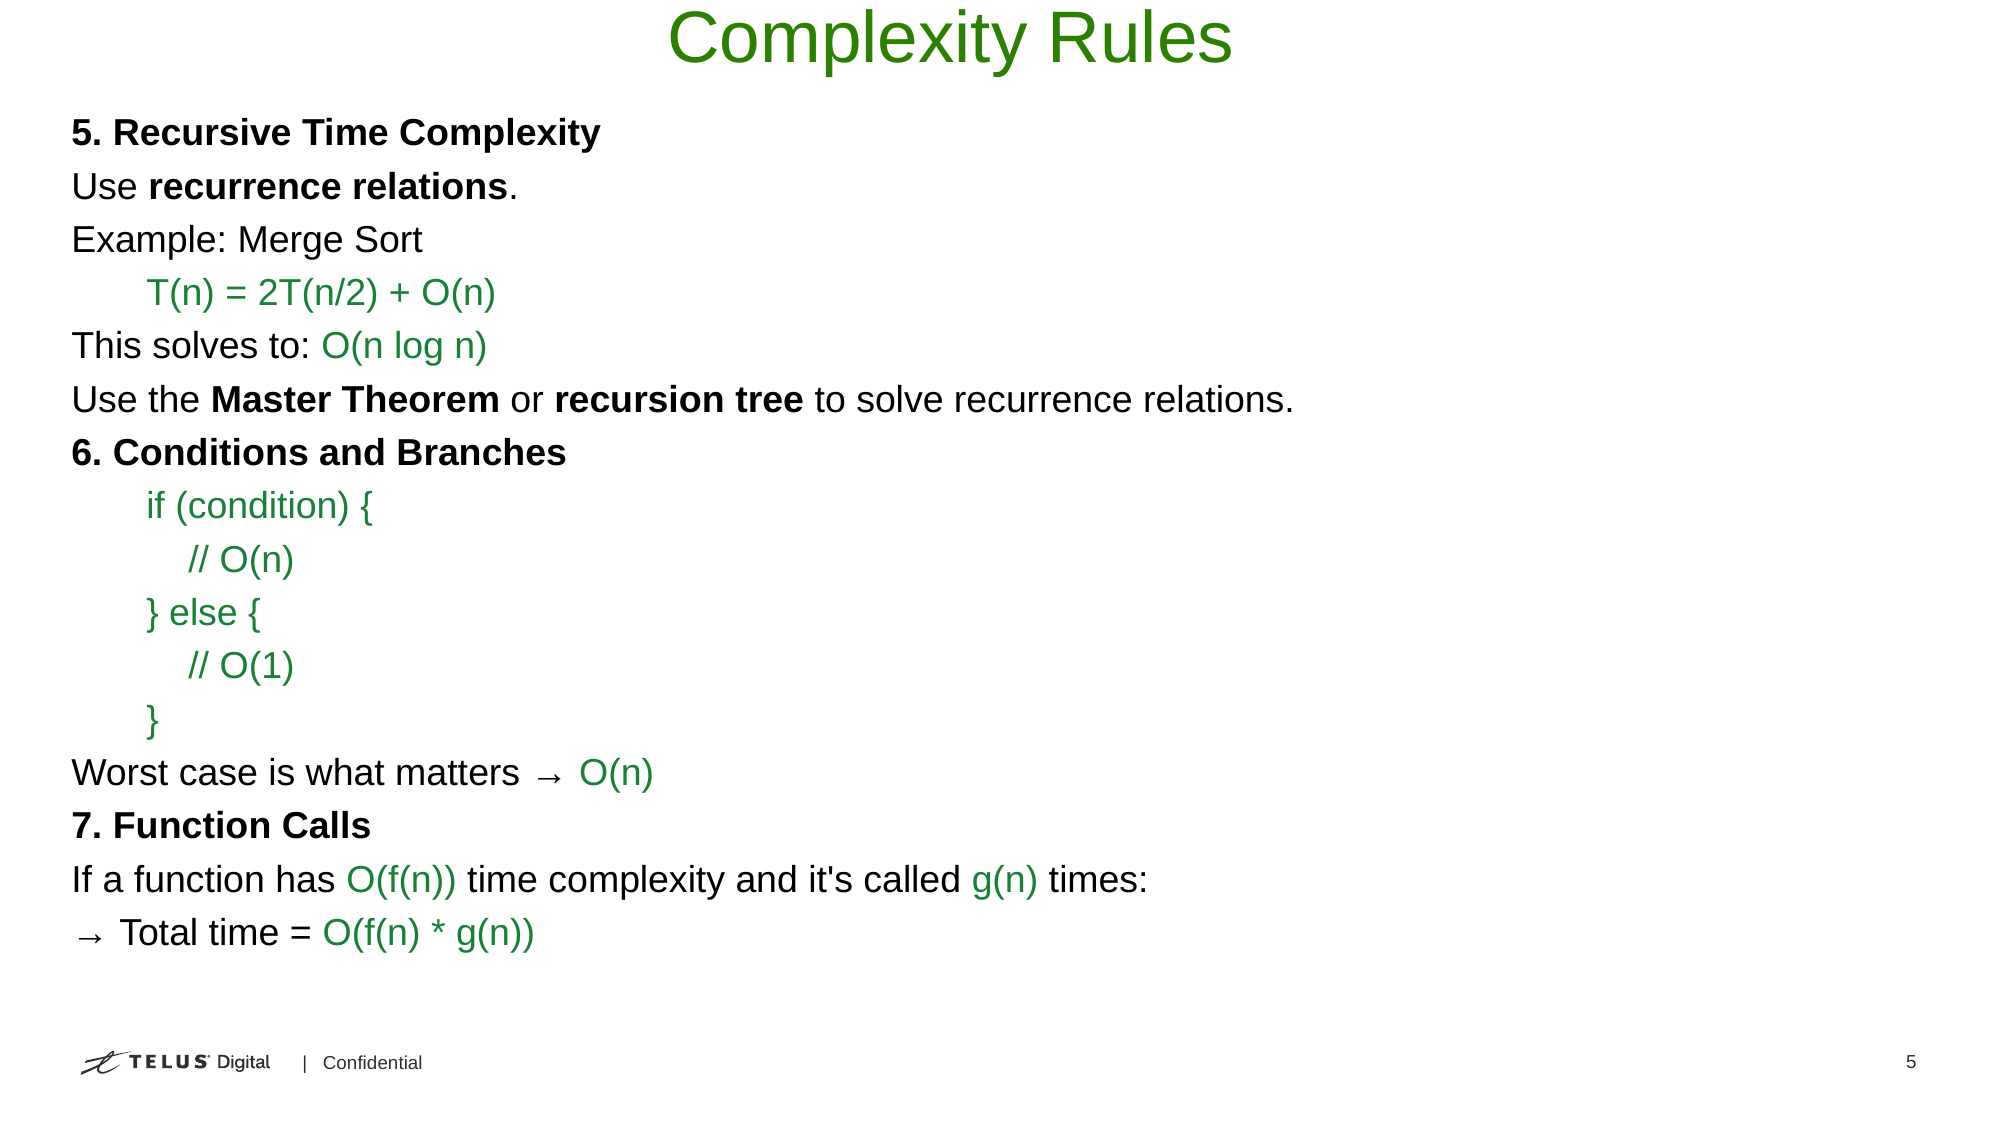

# Complexity Rules
5. Recursive Time Complexity
Use recurrence relations.
Example: Merge Sort
T(n) = 2T(n/2) + O(n)
This solves to: O(n log n)
Use the Master Theorem or recursion tree to solve recurrence relations.
6. Conditions and Branches
if (condition) {
    // O(n)
} else {
    // O(1)
}
Worst case is what matters → O(n)
7. Function Calls
If a function has O(f(n)) time complexity and it's called g(n) times:
→ Total time = O(f(n) * g(n))